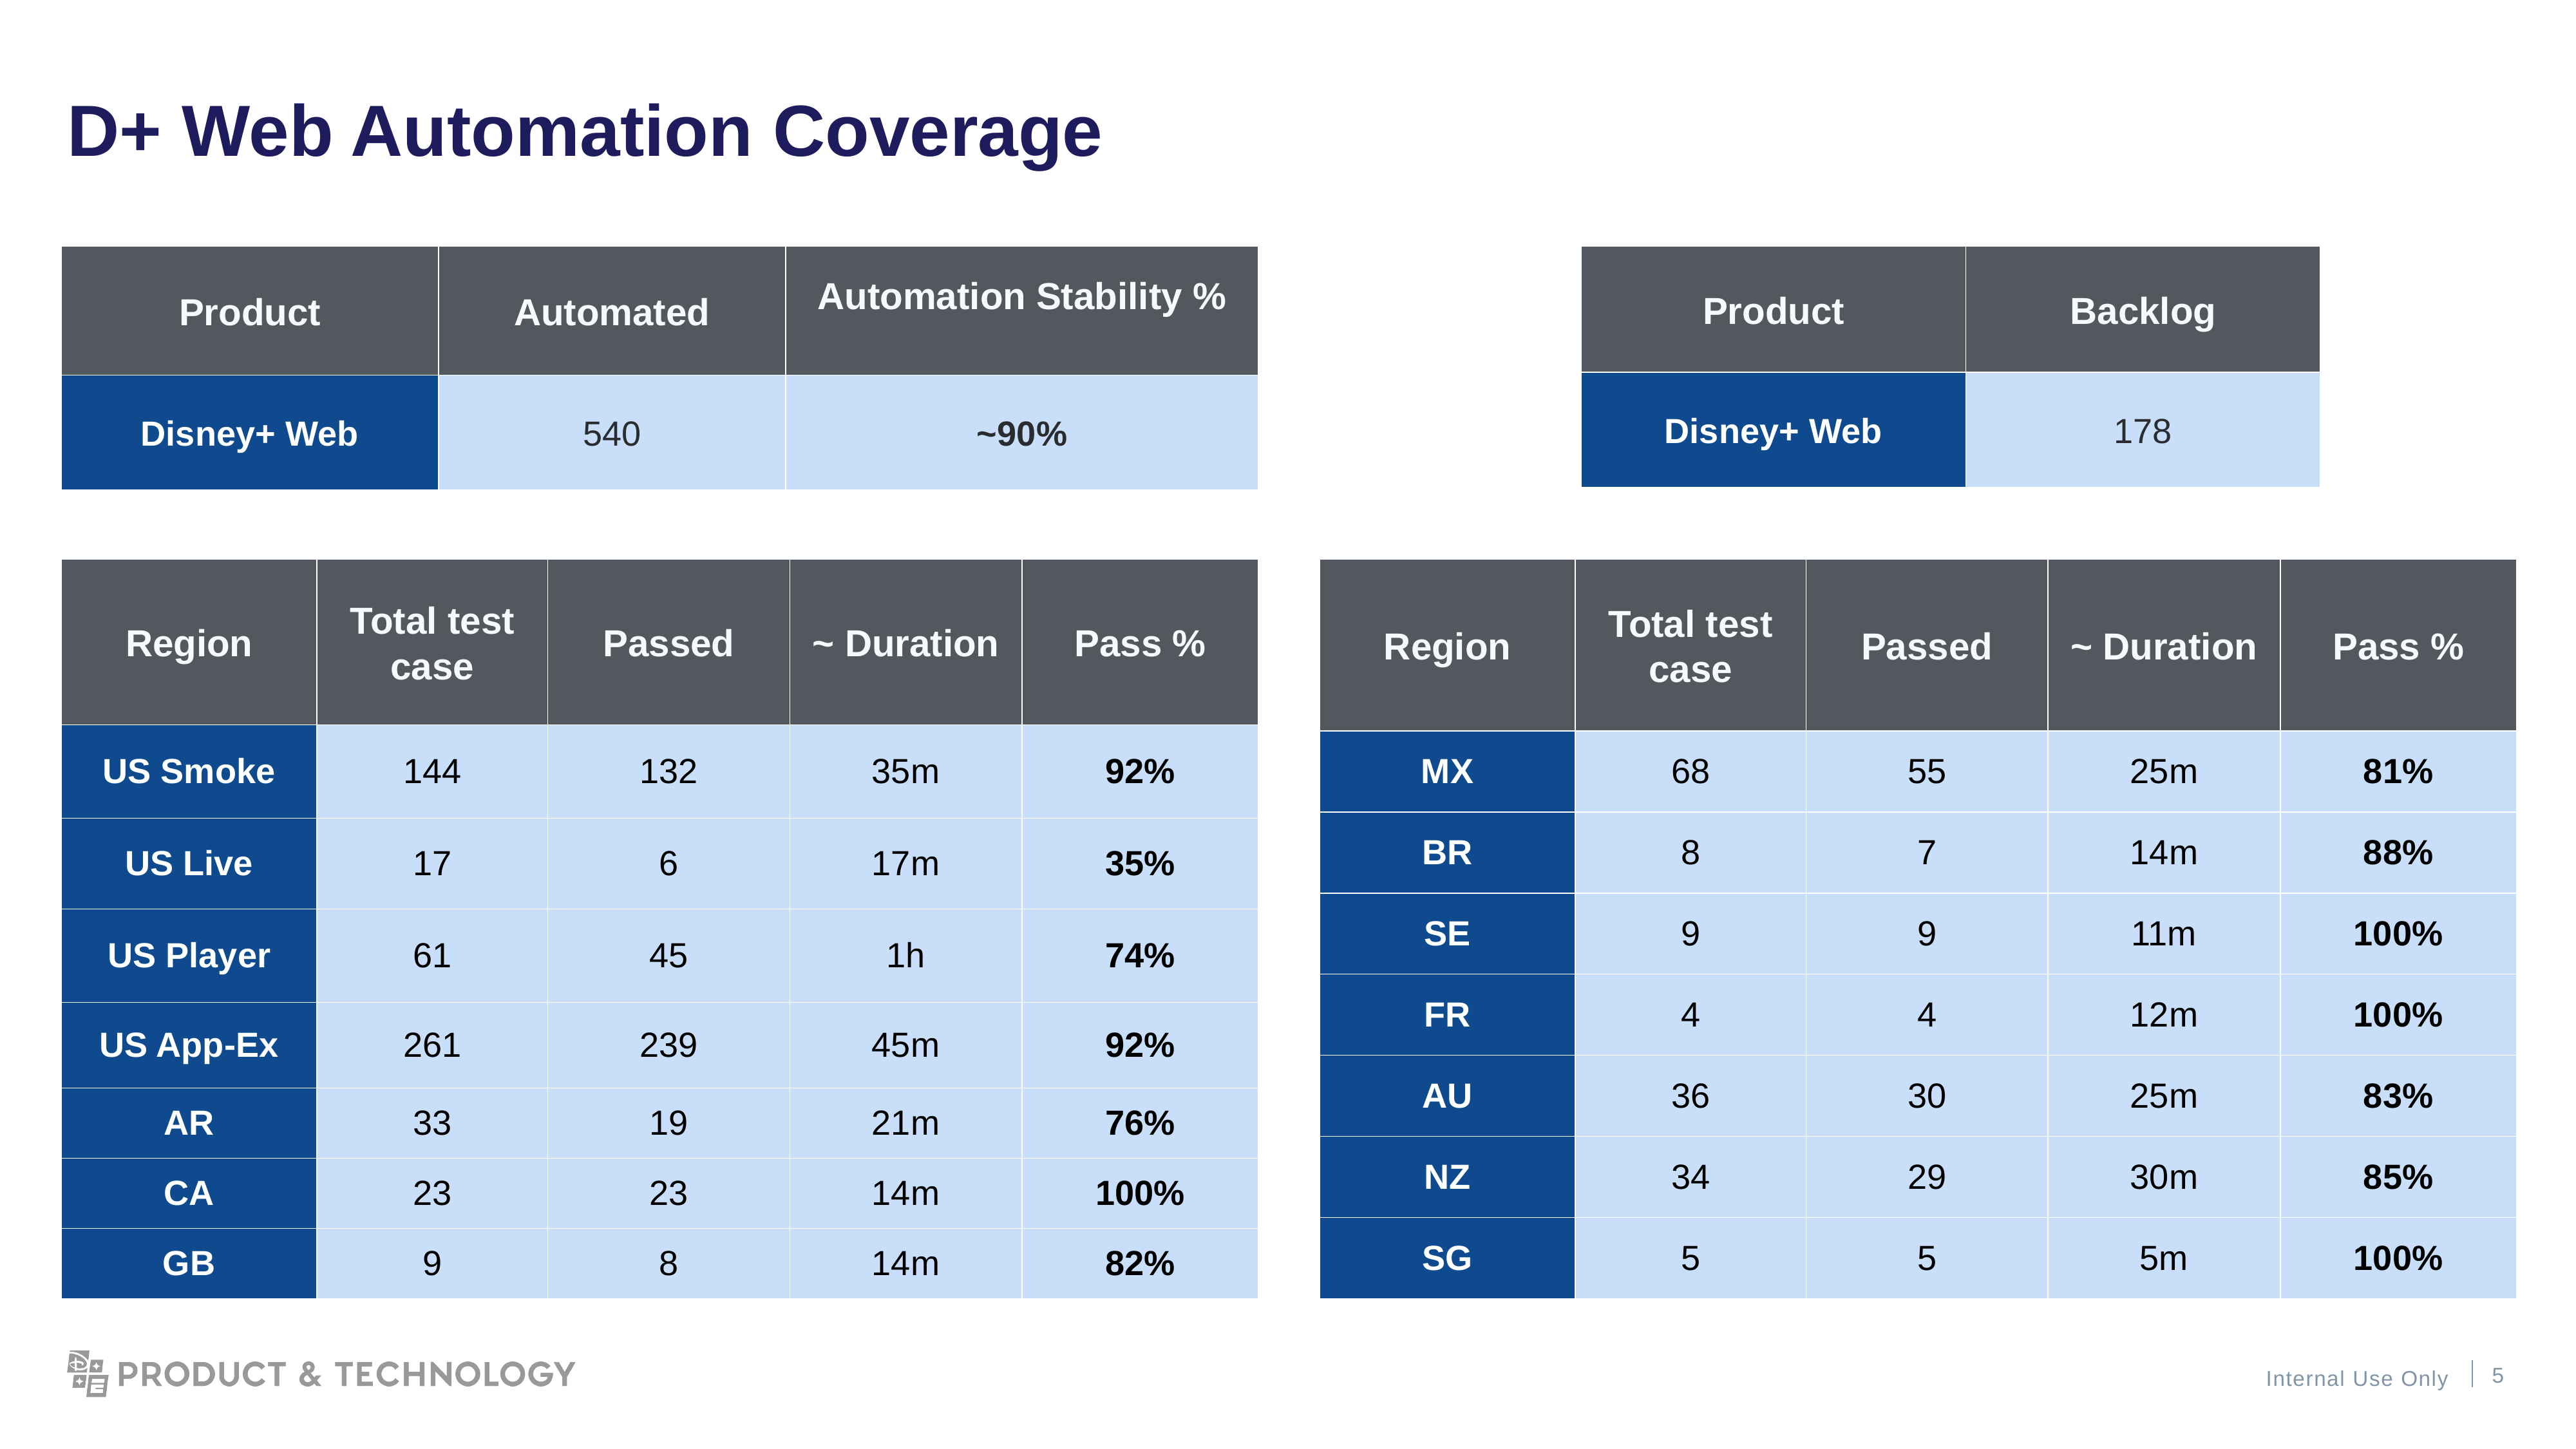

# D+ Web Automation Coverage
| Product​ | Automated​ | Automation Stability %​ ​ |
| --- | --- | --- |
| Disney+ Web​ | 540 | ~90%​ |
| Product​ | Backlog​ |
| --- | --- |
| Disney+ Web​ | 178 |
| Region​ | Total test case​ | Passed​ | ~ Duration​ | Pass %​ |
| --- | --- | --- | --- | --- |
| US Smoke | 144​ | 132 | 35m | 92%​ |
| US Live | 17​ | 6​ | 17m | 35%​ |
| US Player | 61​ | 45​ | 1h​ | 74%​ |
| US App-Ex | 261​ | 239​ | 45m | 92%​ |
| AR | 33 | 19 | 21m | 76% |
| CA | 23 | 23 | 14m | 100% |
| GB | 9 | 8 | 14m | 82% |
| Region​ | Total test case​ | Passed​ | ~ Duration​ | Pass %​ |
| --- | --- | --- | --- | --- |
| MX | 68​ | 55 | 25m | 81%​ |
| BR | 8​ | 7 | 14m | 88%​ |
| SE | 9 | 9 | 11m | 100%​ |
| FR | 4​ | 4 | 12m | 100%​ |
| AU | 36​ | 30 | 25m | 83%​ |
| NZ | 34​ | 29 | 30m | 85%​ |
| SG | 5​ | 5 | 5m | 100%​ |

5